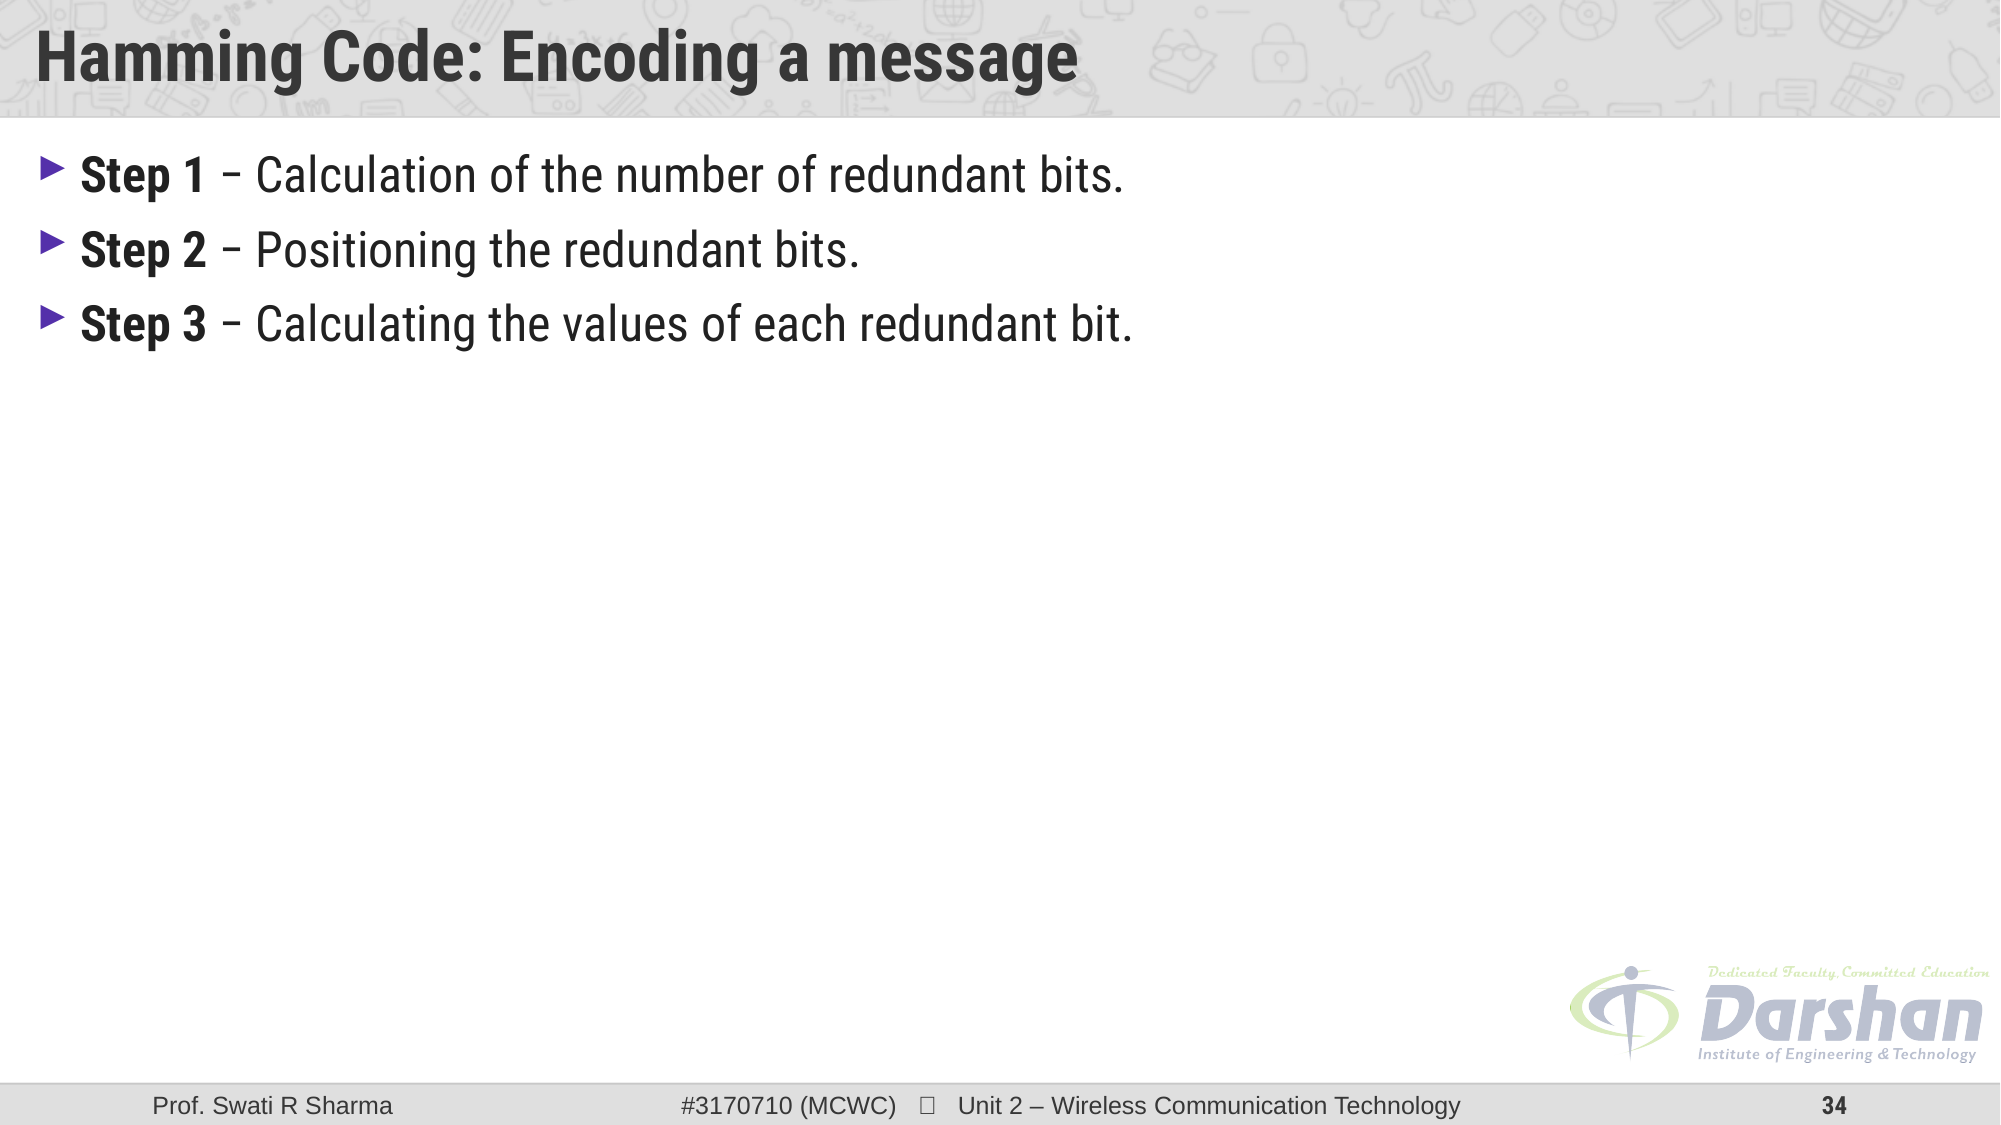

# Hamming Code: Encoding a message
Step 1 − Calculation of the number of redundant bits.
Step 2 − Positioning the redundant bits.
Step 3 − Calculating the values of each redundant bit.